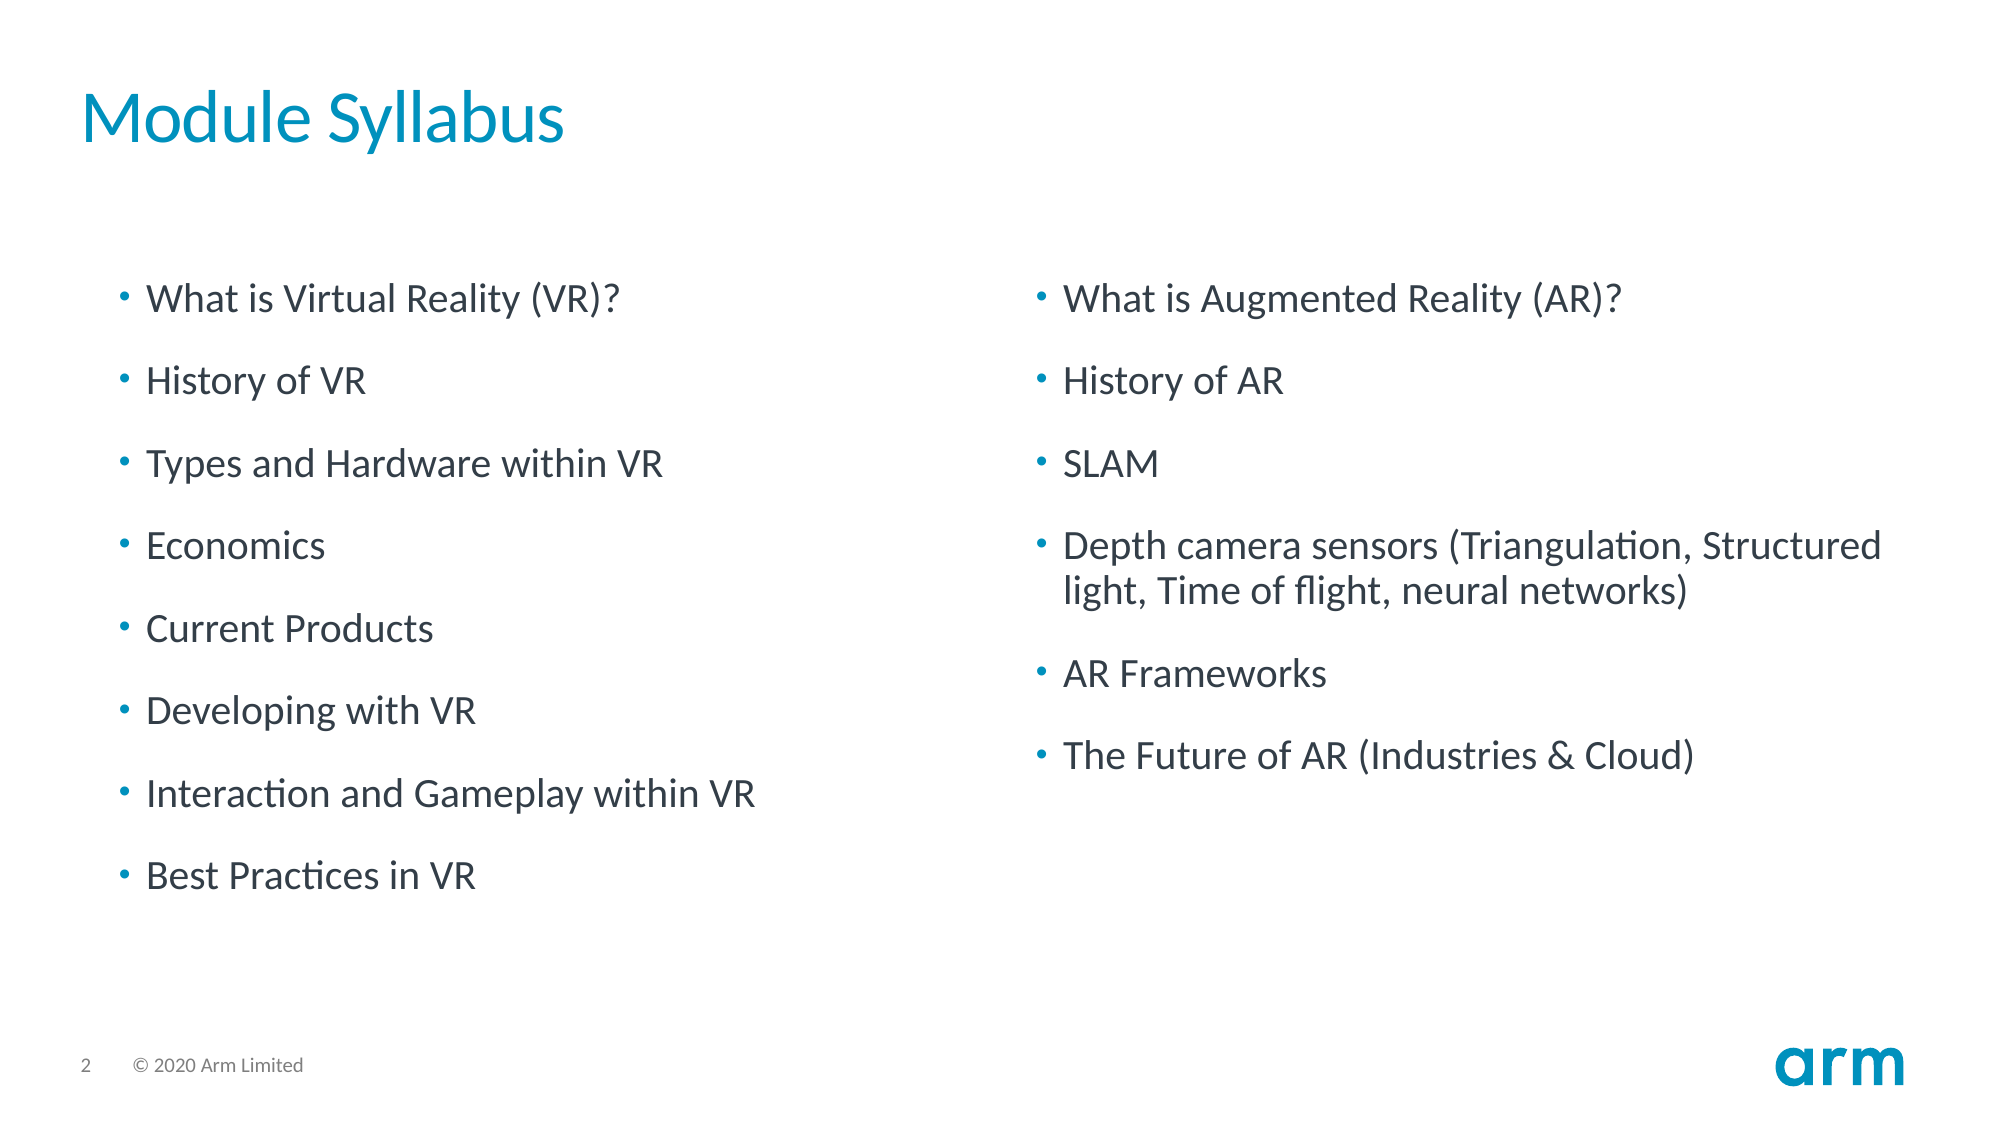

# Module Syllabus
What is Virtual Reality (VR)?
History of VR
Types and Hardware within VR
Economics
Current Products
Developing with VR
Interaction and Gameplay within VR
Best Practices in VR

What is Augmented Reality (AR)?
History of AR
SLAM
Depth camera sensors (Triangulation, Structured light, Time of flight, neural networks)
AR Frameworks
The Future of AR (Industries & Cloud)